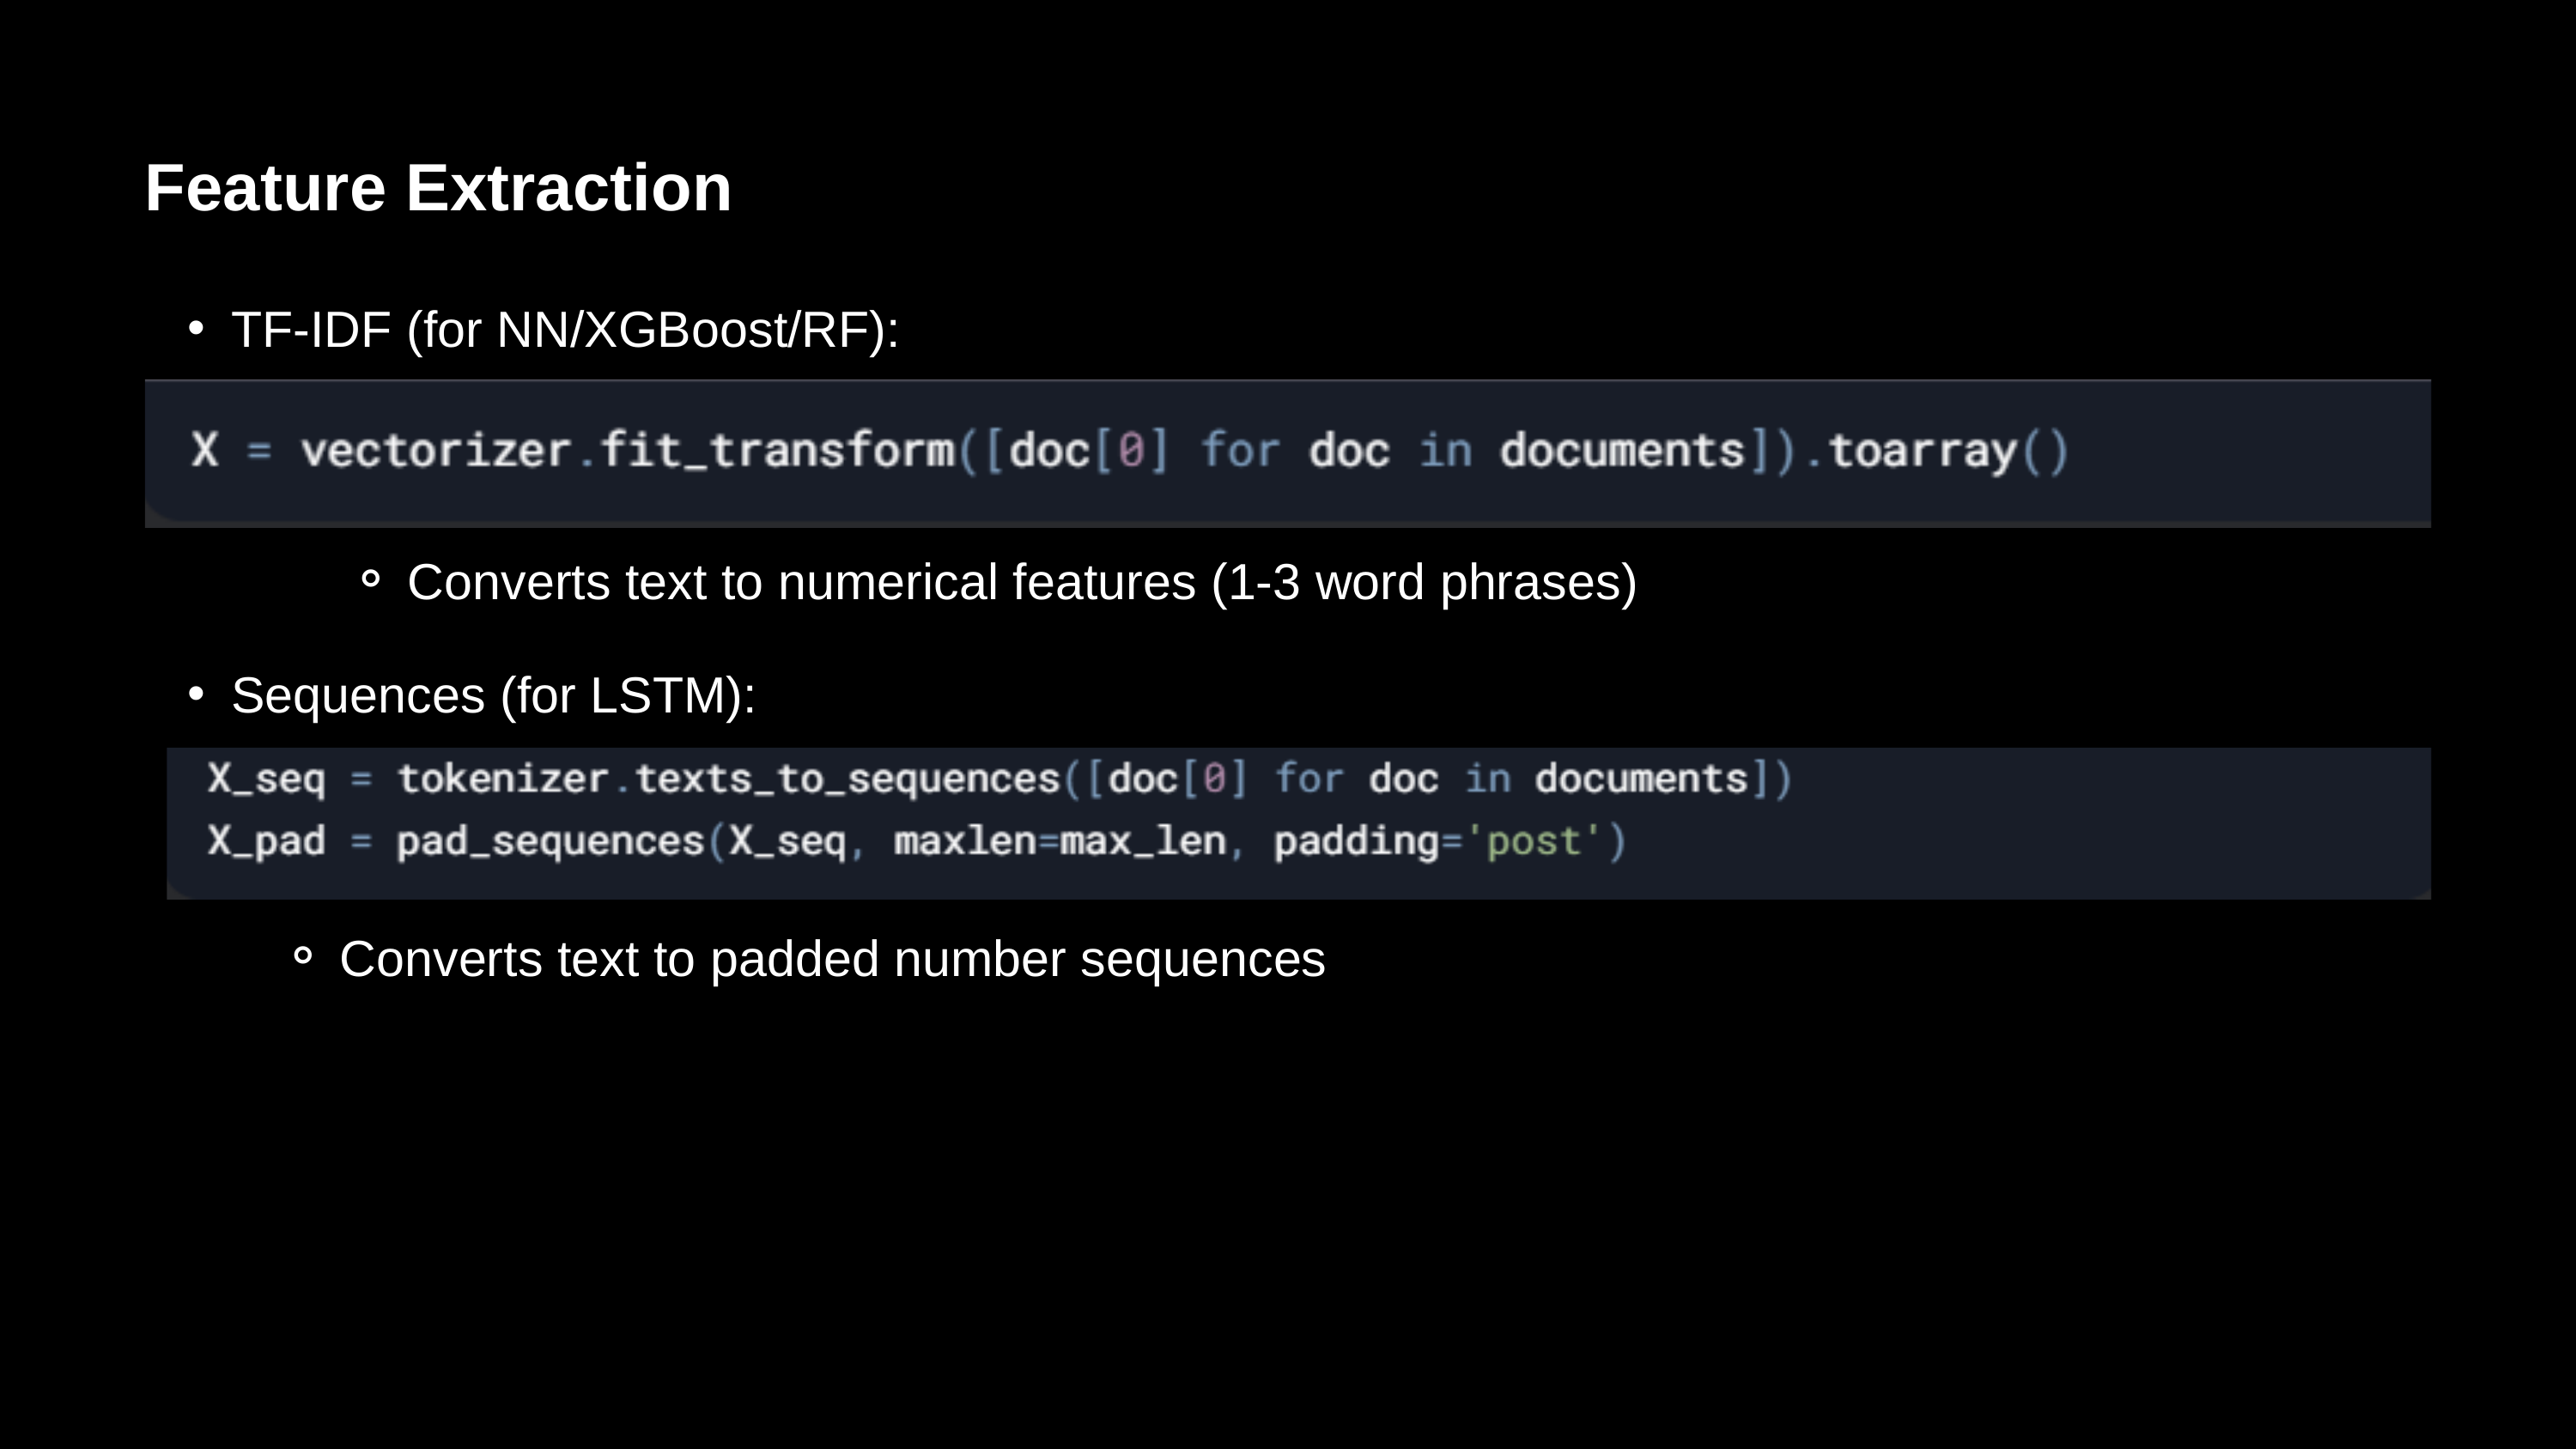

Feature Extraction

TF-IDF (for NN/XGBoost/RF):

Converts text to numerical features (1-3 word phrases)
Sequences (for LSTM):

Converts text to padded number sequences